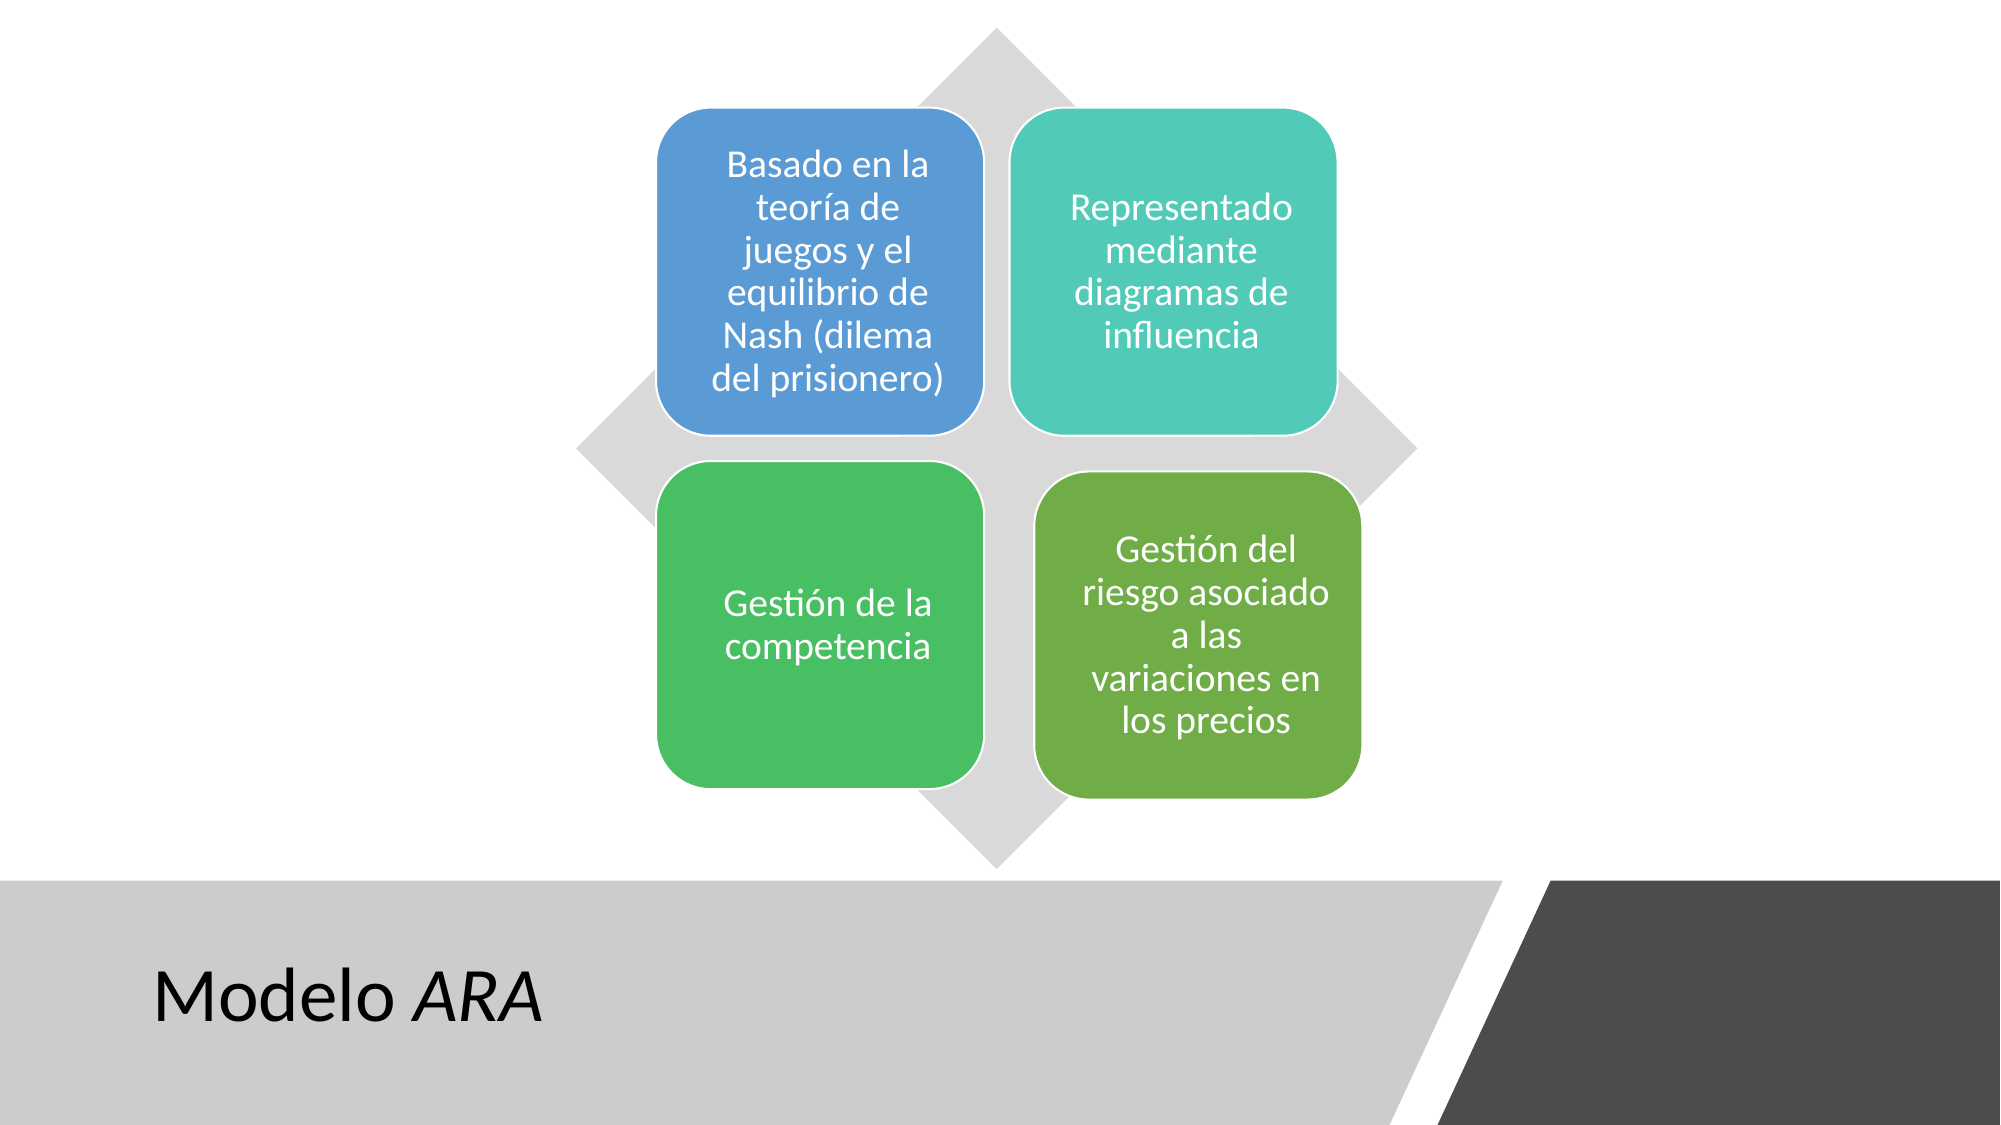

Basado en la teoría de juegos y el equilibrio de Nash (dilema del prisionero)
Representado mediante diagramas de influencia
Gestión de la competencia
Gestión del riesgo asociado a las variaciones en los precios

# Modelo ARA